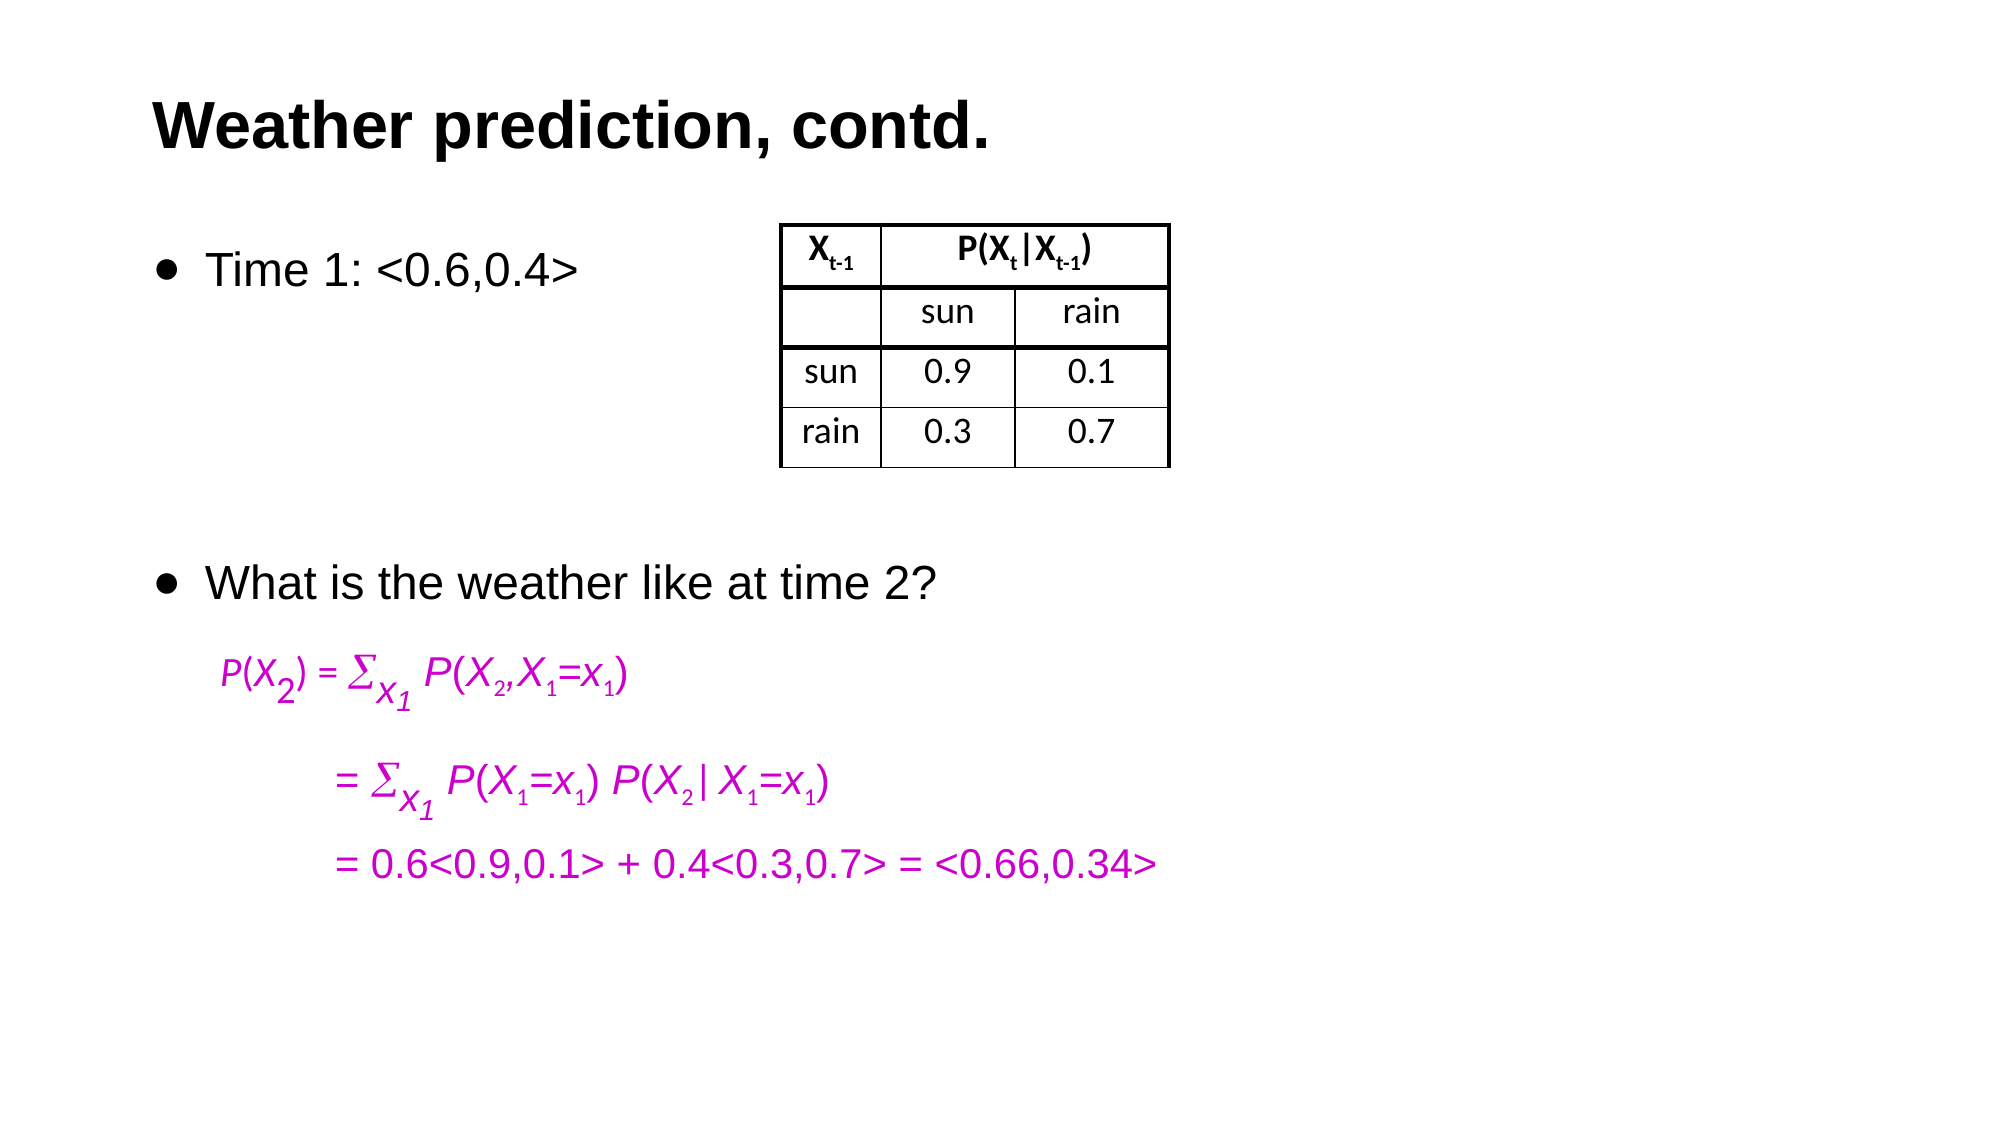

# Weather prediction, contd.
| Xt-1 | P(Xt|Xt-1) |  |
| --- | --- | --- |
|  | sun | rain |
| sun | 0.9 | 0.1 |
| rain | 0.3 | 0.7 |
Time 1: <0.6,0.4>

What is the weather like at time 2?
P(X2) = ∑x1 P(X2,X1=x1)
          = ∑x1 P(X1=x1) P(X2| X1=x1)
          = 0.6<0.9,0.1> + 0.4<0.3,0.7> = <0.66,0.34>